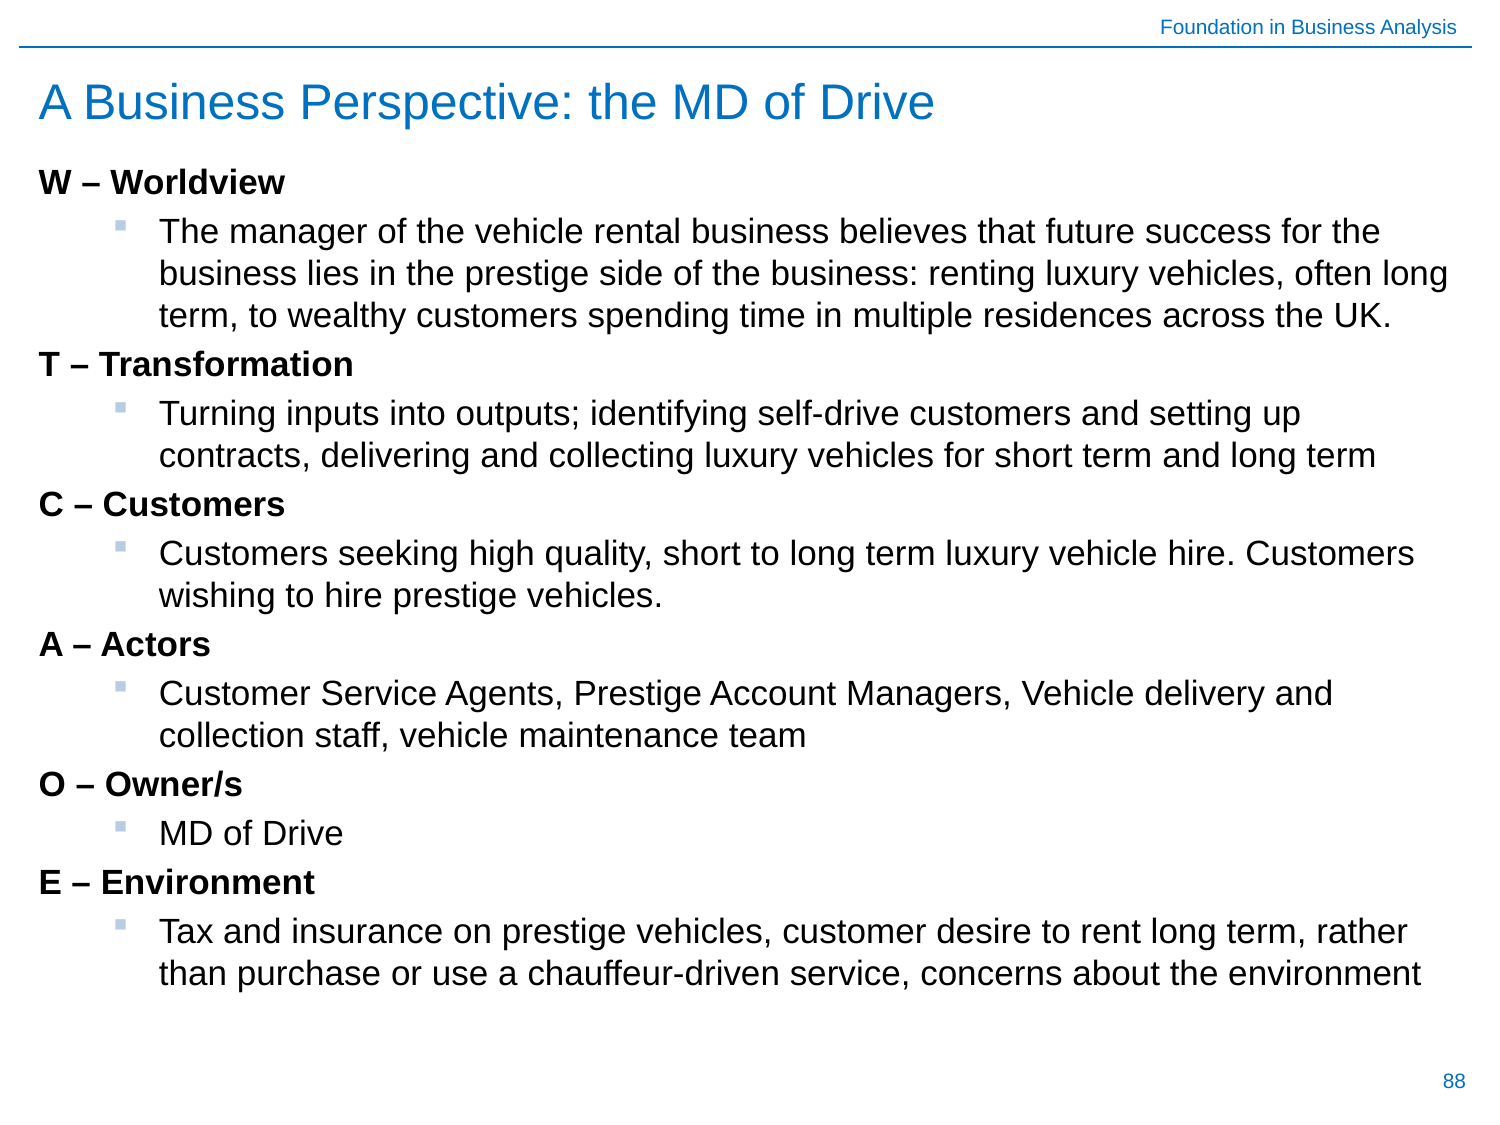

# A Business Perspective: the MD of Drive
W – Worldview
The manager of the vehicle rental business believes that future success for the business lies in the prestige side of the business: renting luxury vehicles, often long term, to wealthy customers spending time in multiple residences across the UK.
T – Transformation
Turning inputs into outputs; identifying self-drive customers and setting up contracts, delivering and collecting luxury vehicles for short term and long term
C – Customers
Customers seeking high quality, short to long term luxury vehicle hire. Customers wishing to hire prestige vehicles.
A – Actors
Customer Service Agents, Prestige Account Managers, Vehicle delivery and collection staff, vehicle maintenance team
O – Owner/s
MD of Drive
E – Environment
Tax and insurance on prestige vehicles, customer desire to rent long term, rather than purchase or use a chauffeur-driven service, concerns about the environment